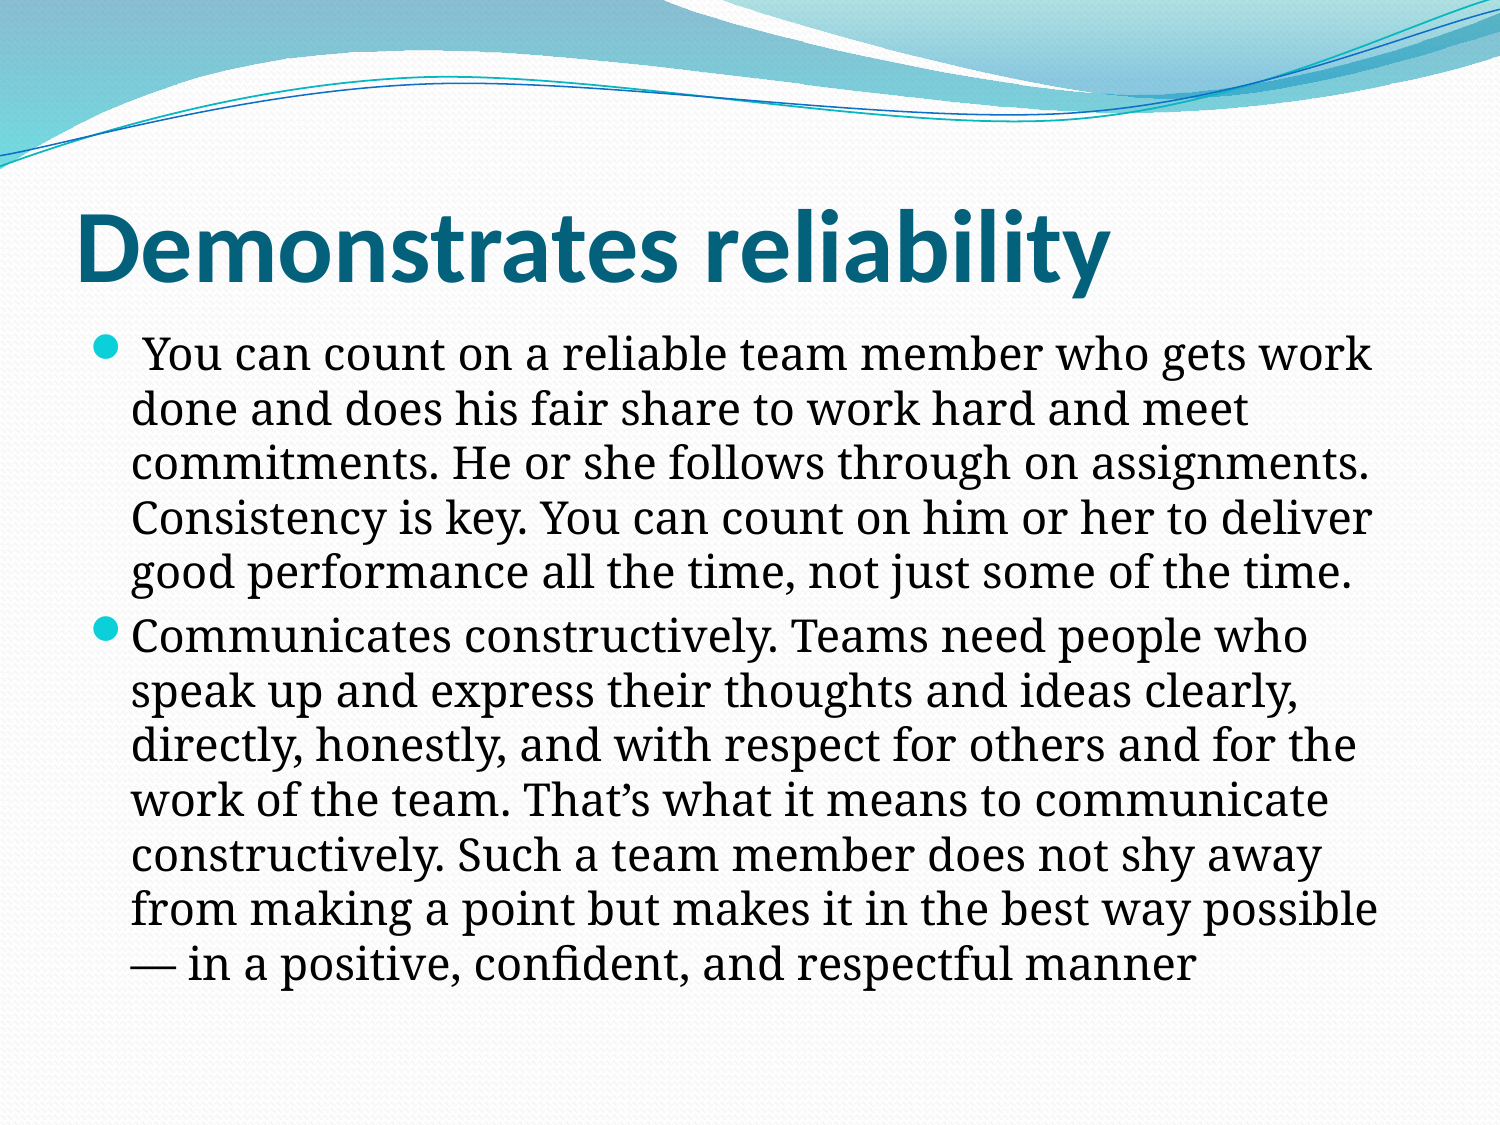

# Demonstrates reliability
 You can count on a reliable team member who gets work done and does his fair share to work hard and meet commitments. He or she follows through on assignments. Consistency is key. You can count on him or her to deliver good performance all the time, not just some of the time.
Communicates constructively. Teams need people who speak up and express their thoughts and ideas clearly, directly, honestly, and with respect for others and for the work of the team. That’s what it means to communicate constructively. Such a team member does not shy away from making a point but makes it in the best way possible — in a positive, confident, and respectful manner